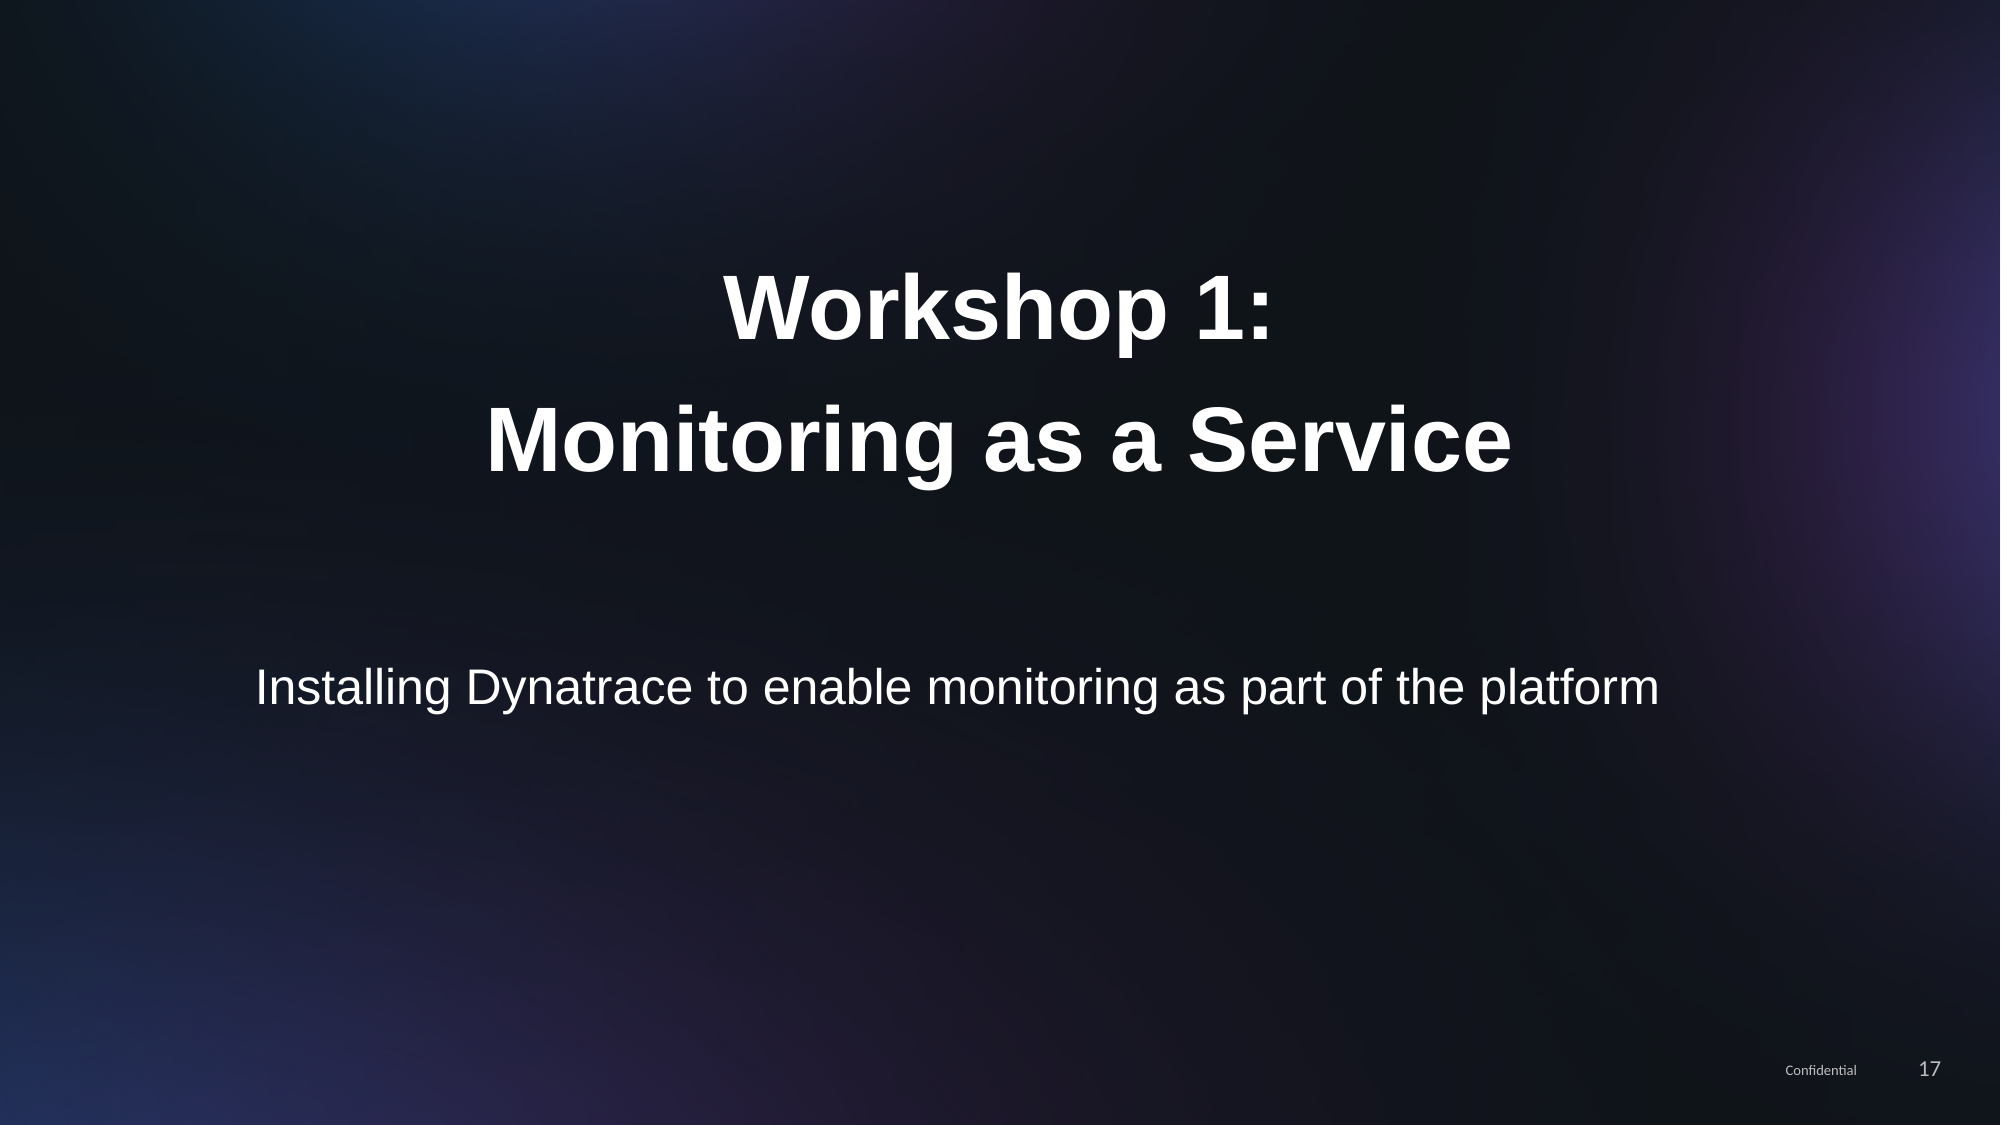

# Workshop 1: Monitoring as a Service
Installing Dynatrace to enable monitoring as part of the platform